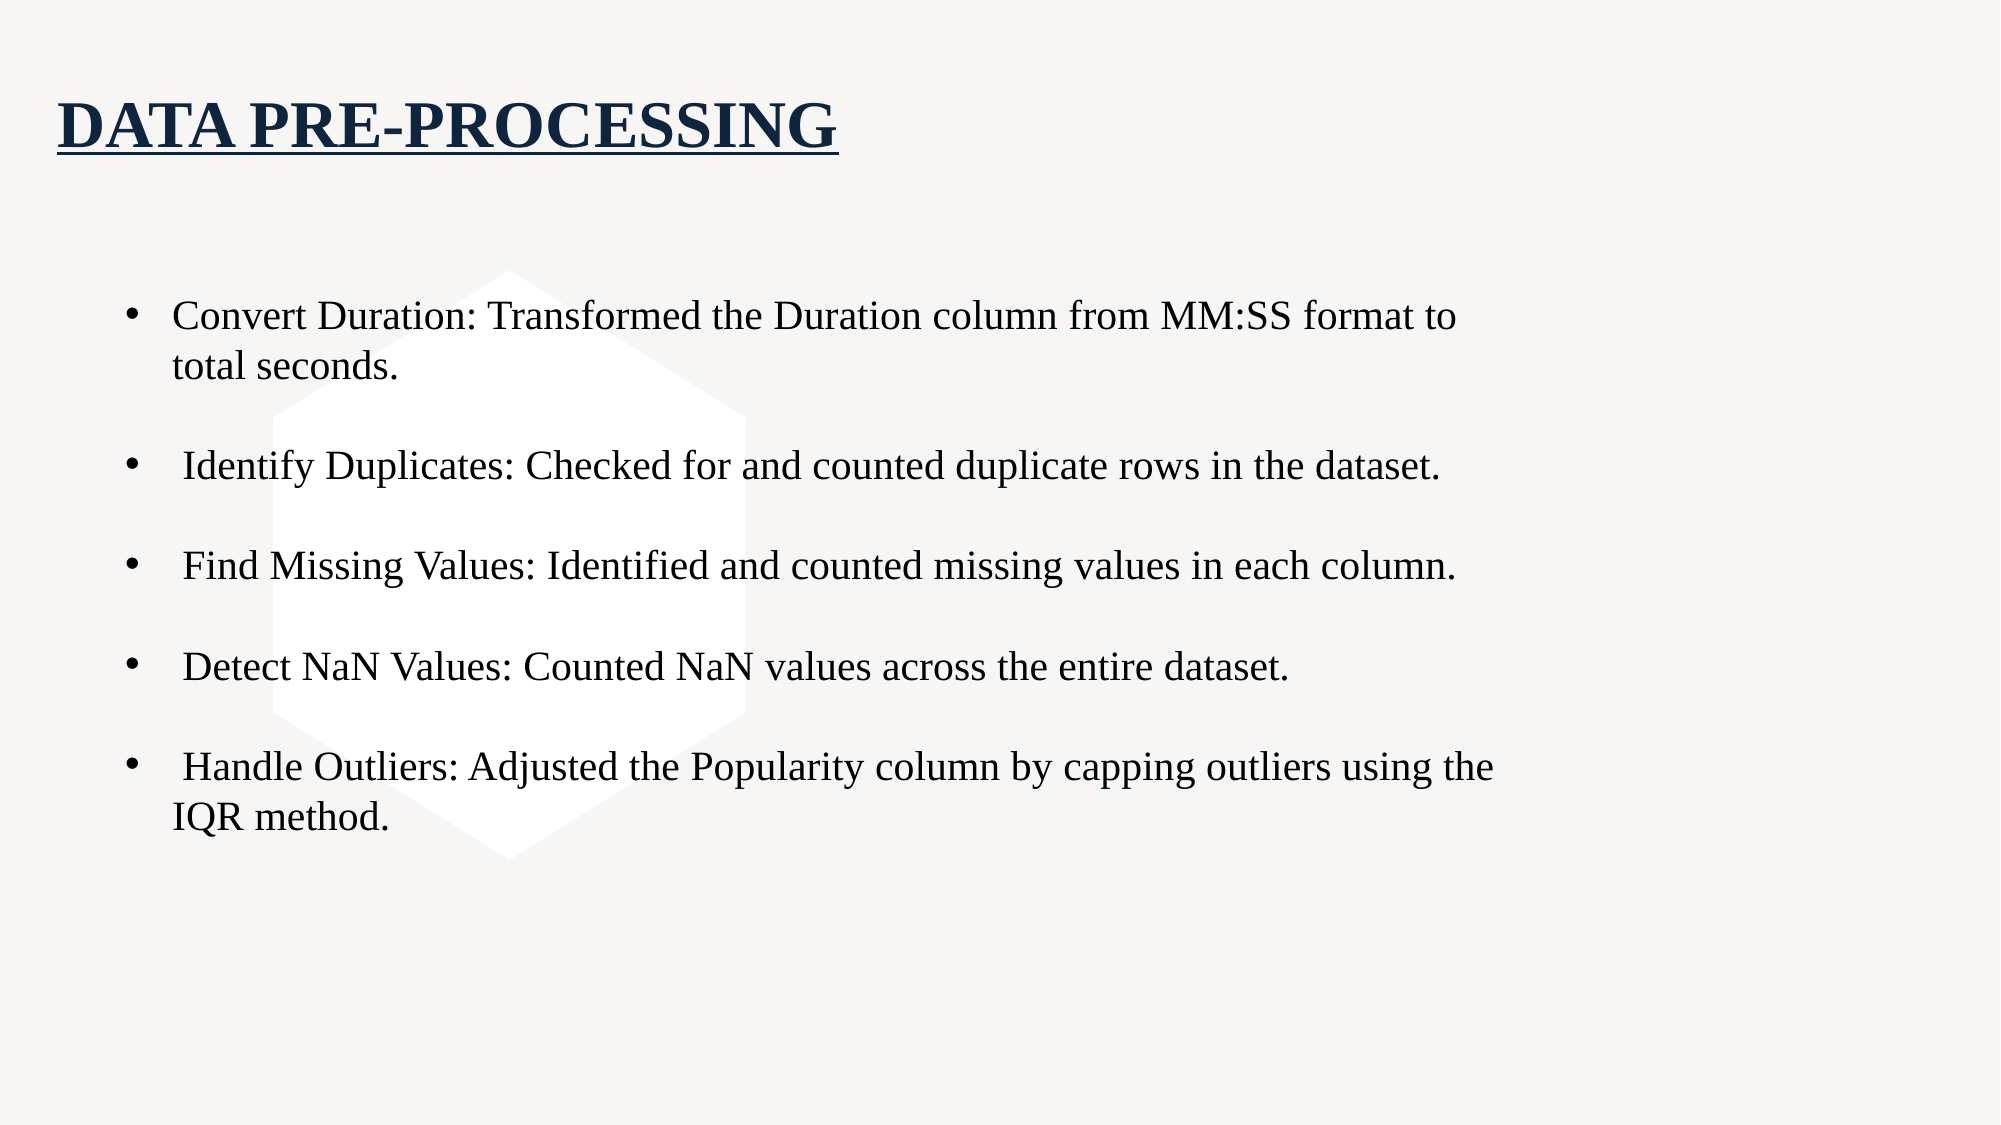

# DATA PRE-PROCESSING
Convert Duration: Transformed the Duration column from MM:SS format to total seconds.

 Identify Duplicates: Checked for and counted duplicate rows in the dataset.

 Find Missing Values: Identified and counted missing values in each column.

 Detect NaN Values: Counted NaN values across the entire dataset.

 Handle Outliers: Adjusted the Popularity column by capping outliers using the IQR method.